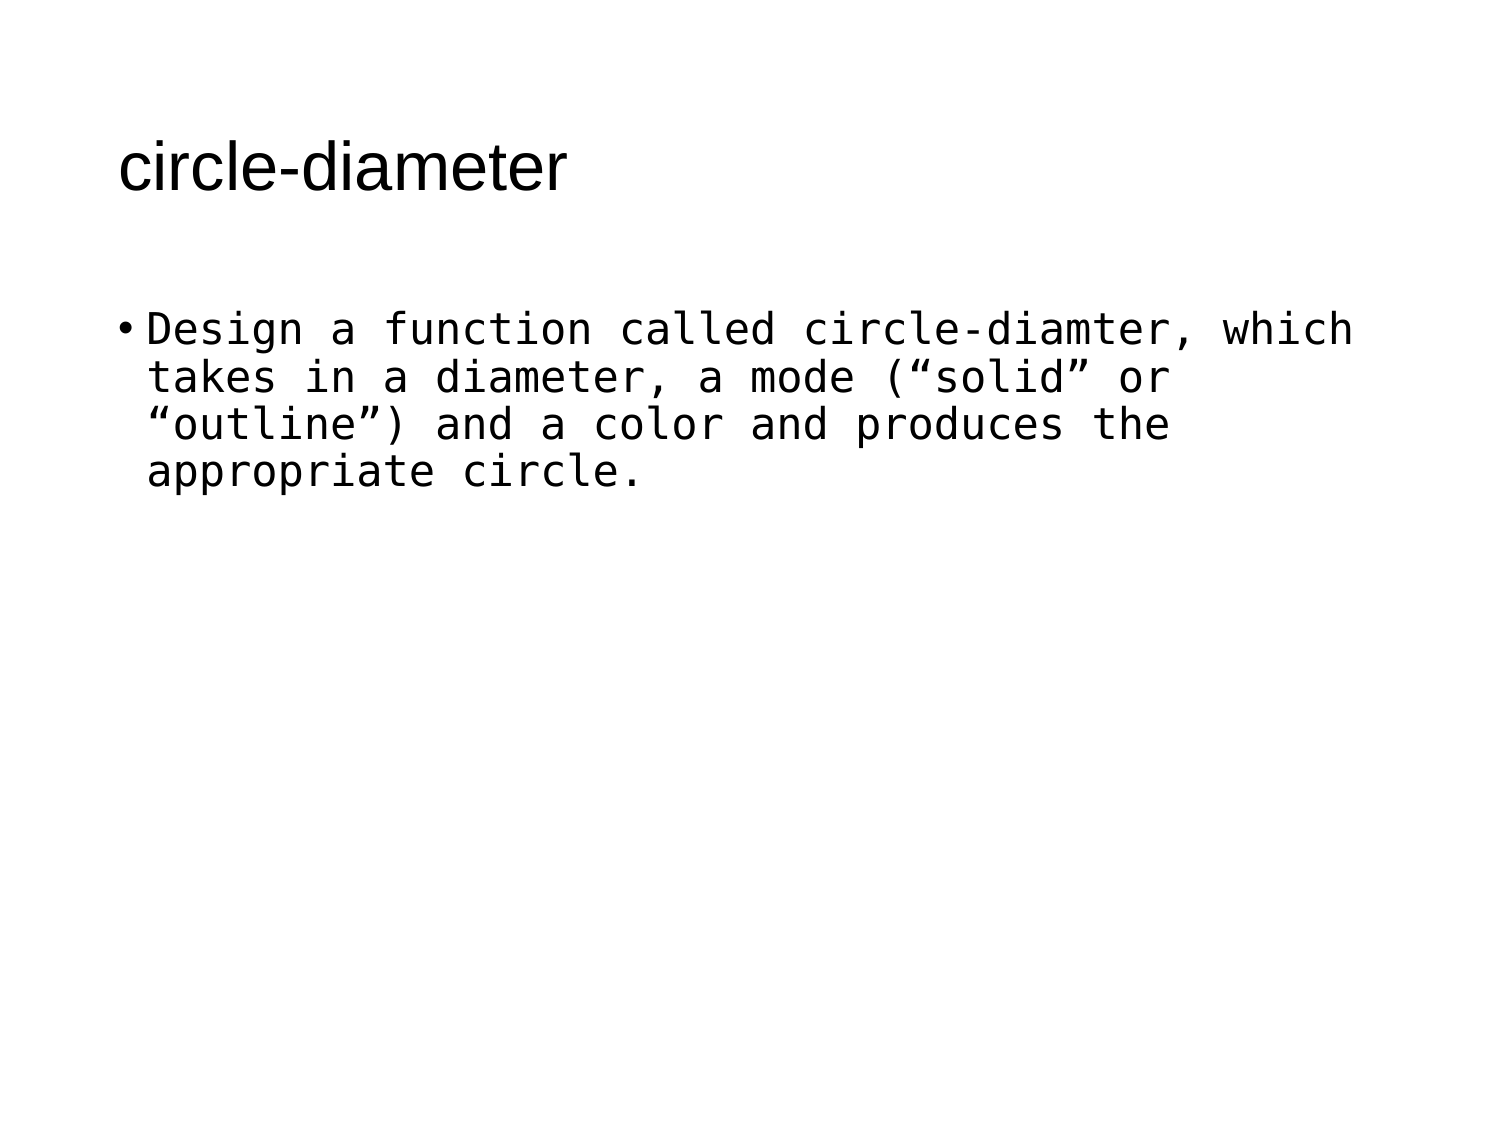

# circle-diameter
Design a function called circle-diamter, which takes in a diameter, a mode (“solid” or “outline”) and a color and produces the appropriate circle.